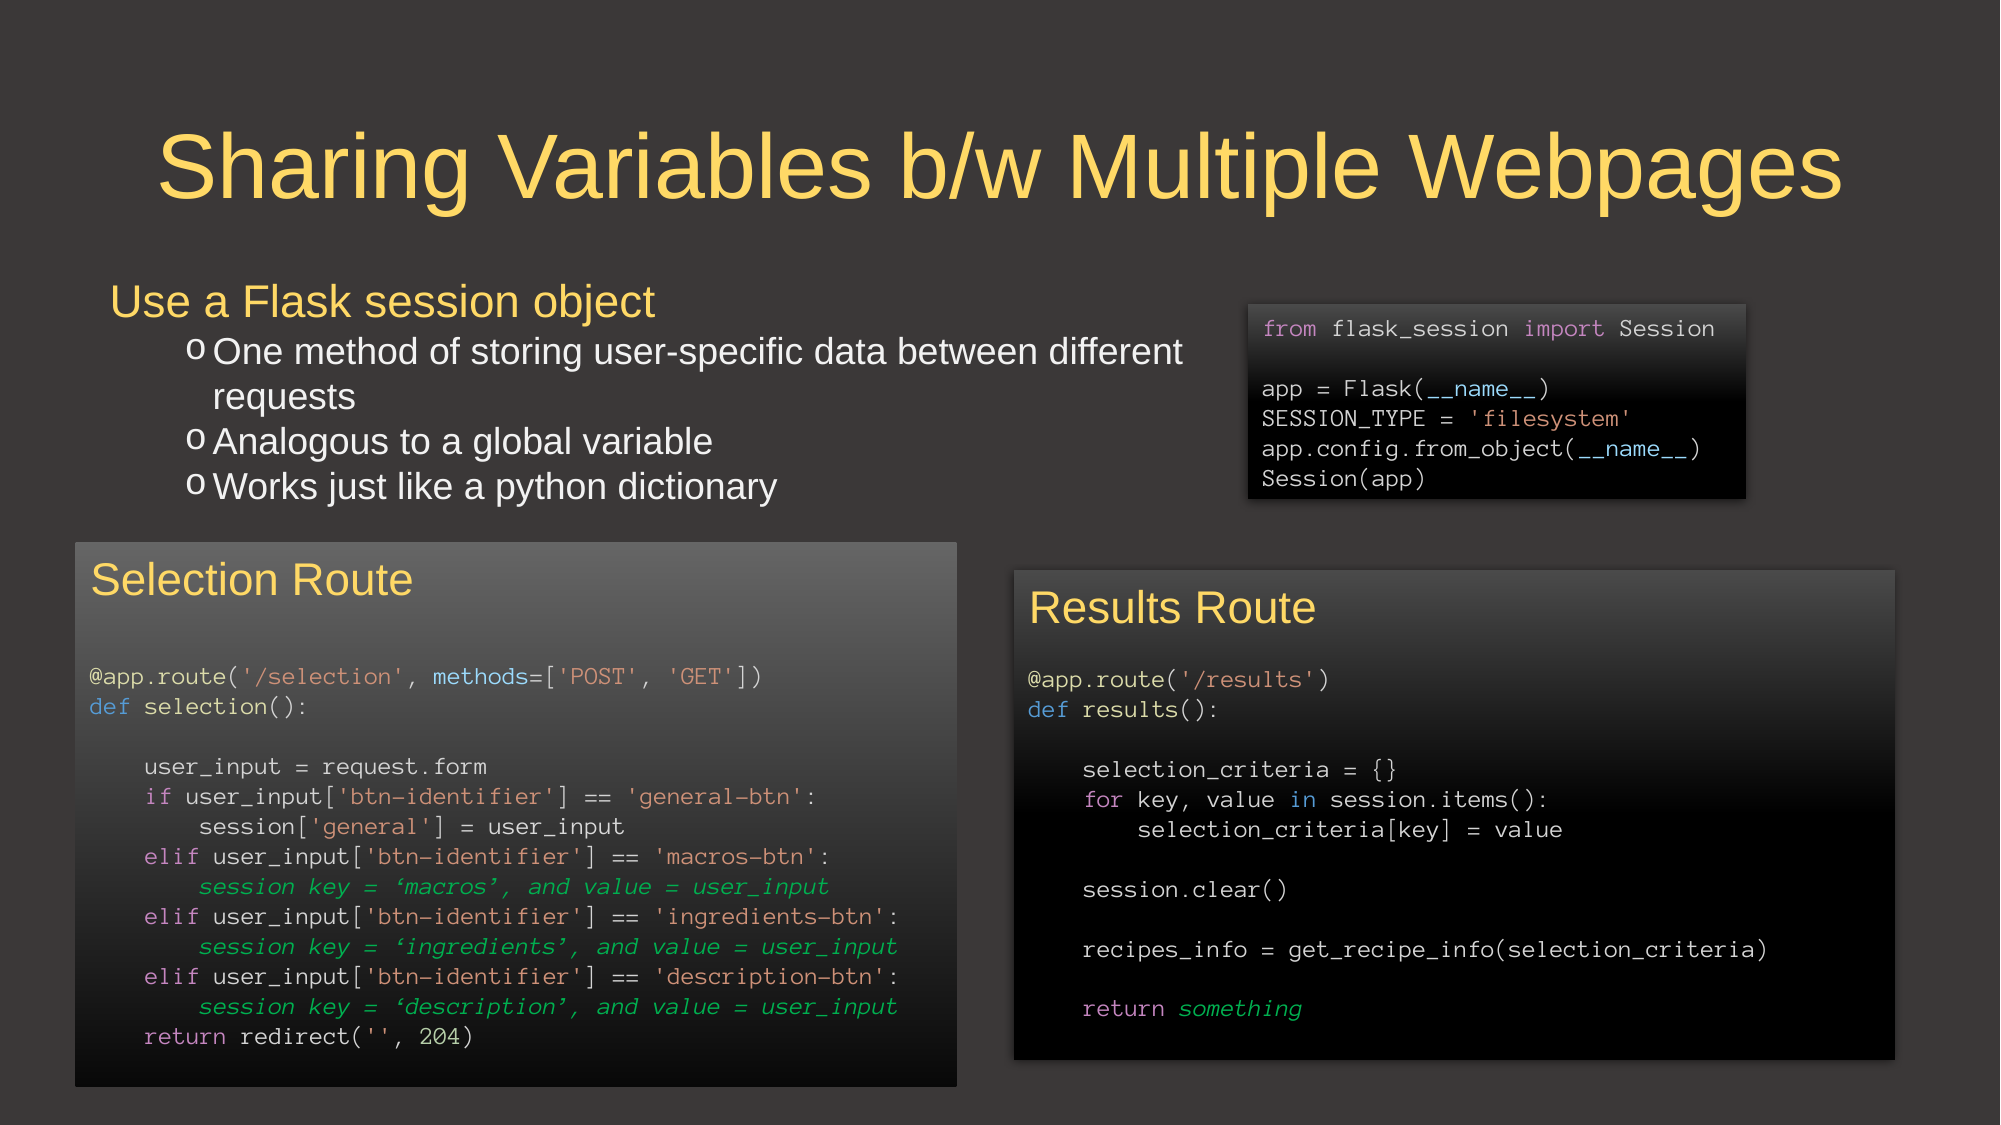

# Sharing Variables b/w Multiple Webpages
Use a Flask session object
One method of storing user-specific data between different requests
Analogous to a global variable
Works just like a python dictionary

from flask_session import Session

app = Flask(__name__)
SESSION_TYPE = 'filesystem'
app.config.from_object(__name__)
Session(app)
Selection Route

@app.route('/selection', methods=['POST', 'GET'])
def selection():
    user_input = request.form
    if user_input['btn-identifier'] == 'general-btn':
        session['general'] = user_input
    elif user_input['btn-identifier'] == 'macros-btn':
        session key = ‘macros’, and value = user_input
    elif user_input['btn-identifier'] == 'ingredients-btn':
        session key = ‘ingredients’, and value = user_input
    elif user_input['btn-identifier'] == 'description-btn':
        session key = ‘description’, and value = user_input
    return redirect('', 204)

Results Route

@app.route('/results')
def results():
    selection_criteria = {}
    for key, value in session.items():
        selection_criteria[key] = value
    session.clear()
    recipes_info = get_recipe_info(selection_criteria)

    return something